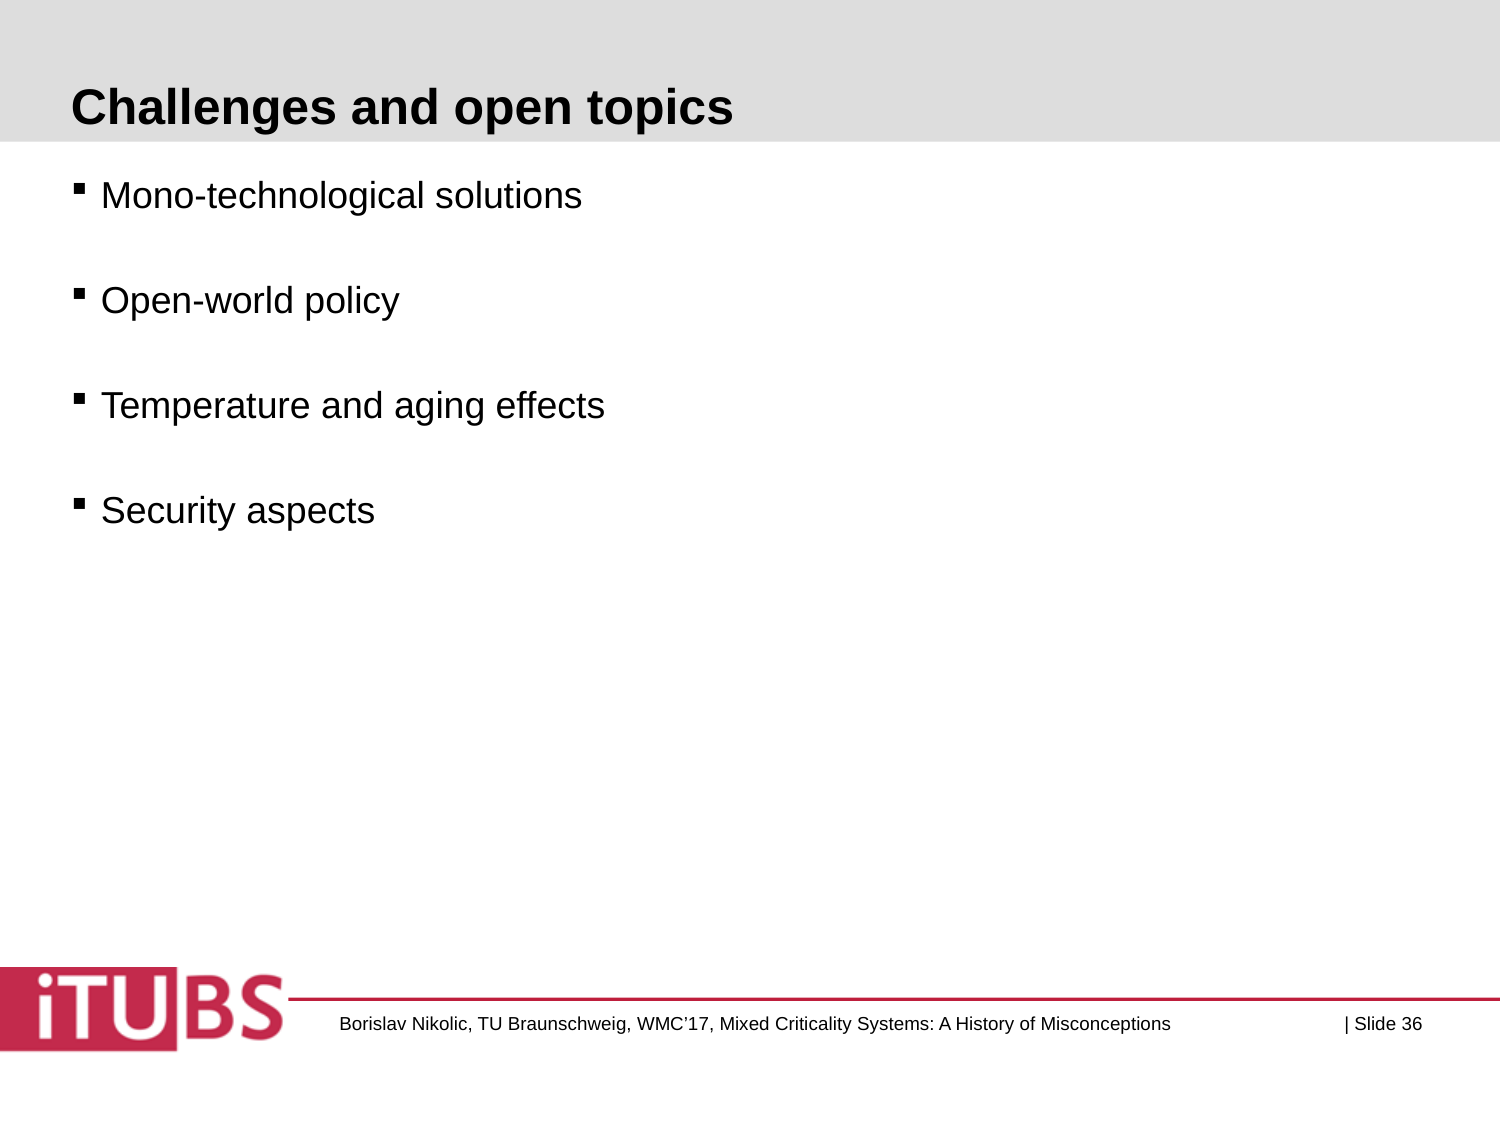

# Challenges and open topics
Mono-technological solutions

Open-world policy

Temperature and aging effects

Security aspects